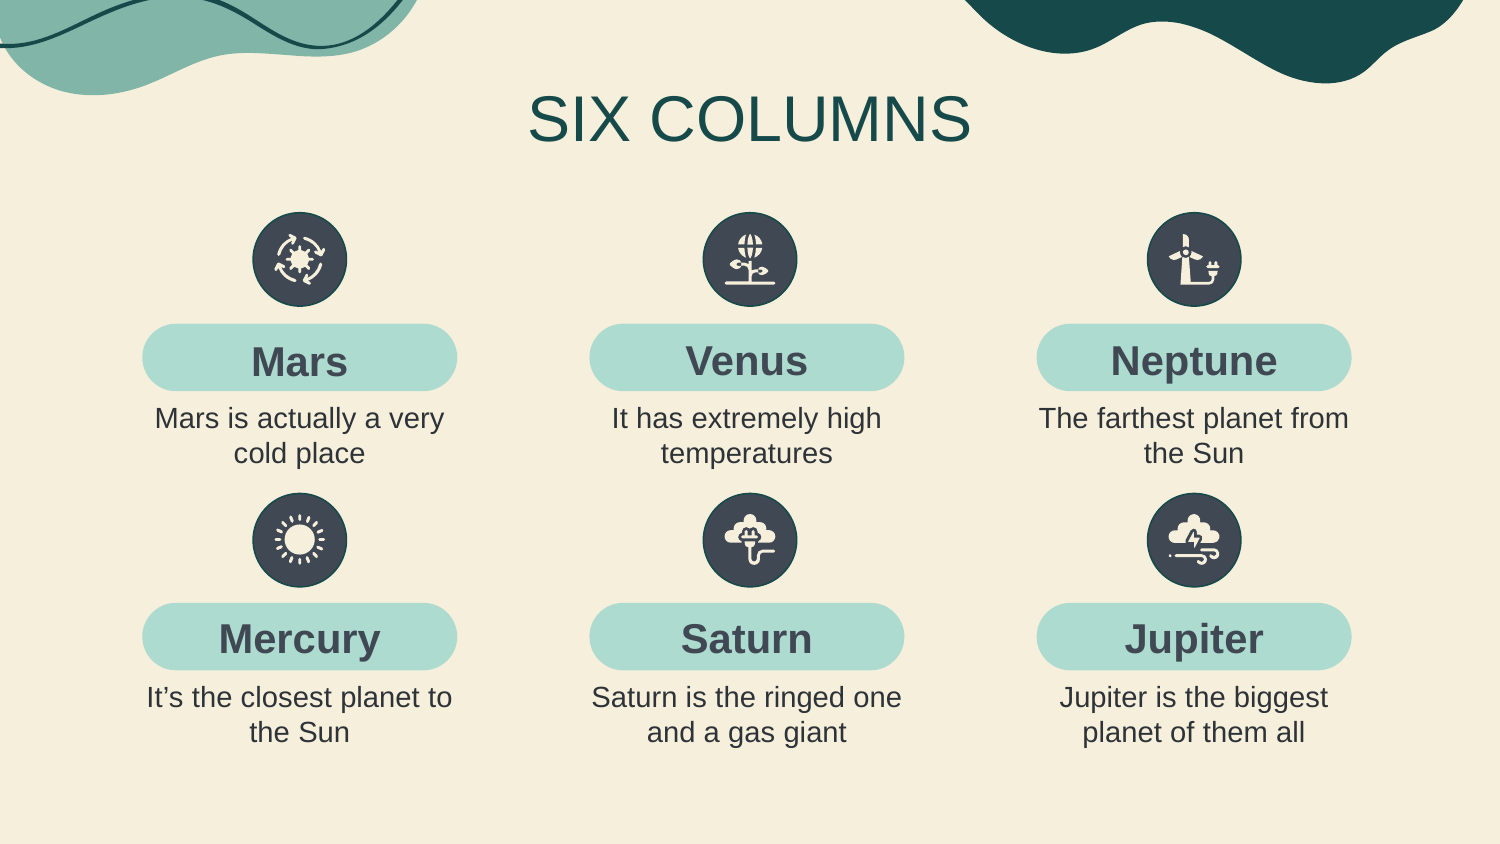

# SIX COLUMNS

Venus
Neptune
Mars
It has extremely high temperatures
The farthest planet from the Sun
Mars is actually a very cold place

Mercury

Saturn

Jupiter
It’s the closest planet to the Sun
Saturn is the ringed one and a gas giant
Jupiter is the biggest planet of them all